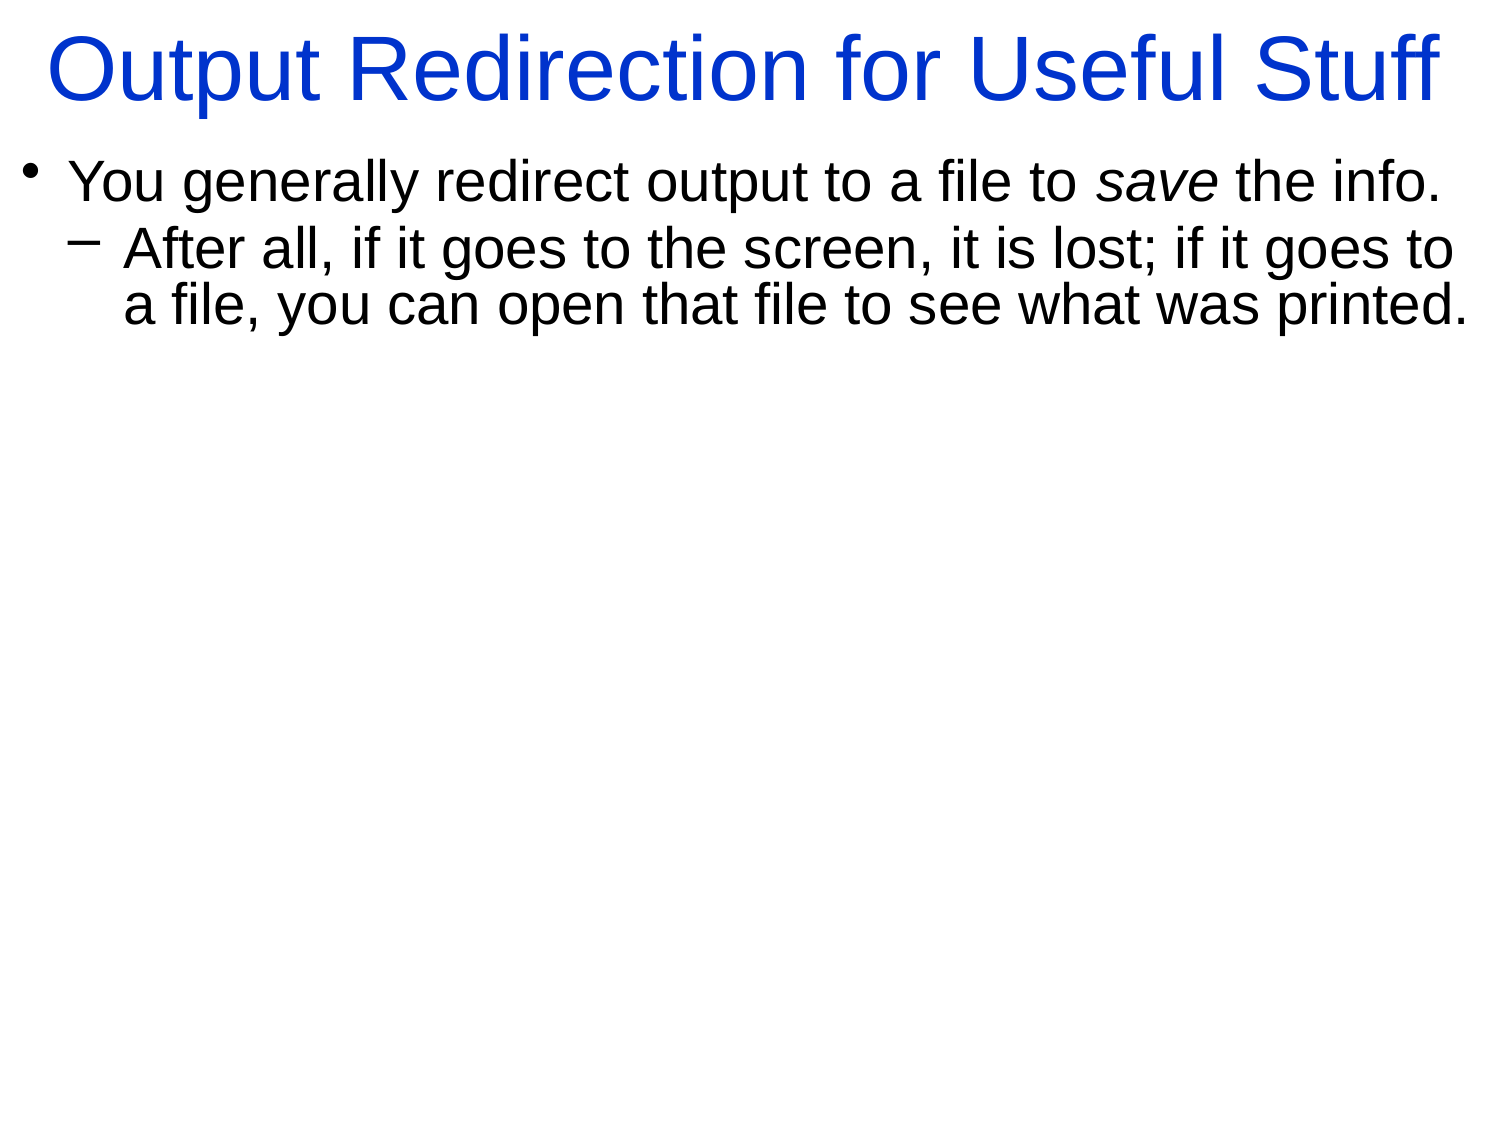

Output Redirection for Useful Stuff
For example, suppose we want to know what the name of the current directory is.
We can get the path with the pwd command:

You generally redirect output to a file to save the info.
After all, if it goes to the screen, it is lost; if it goes to a file, you can open that file to see what was printed.